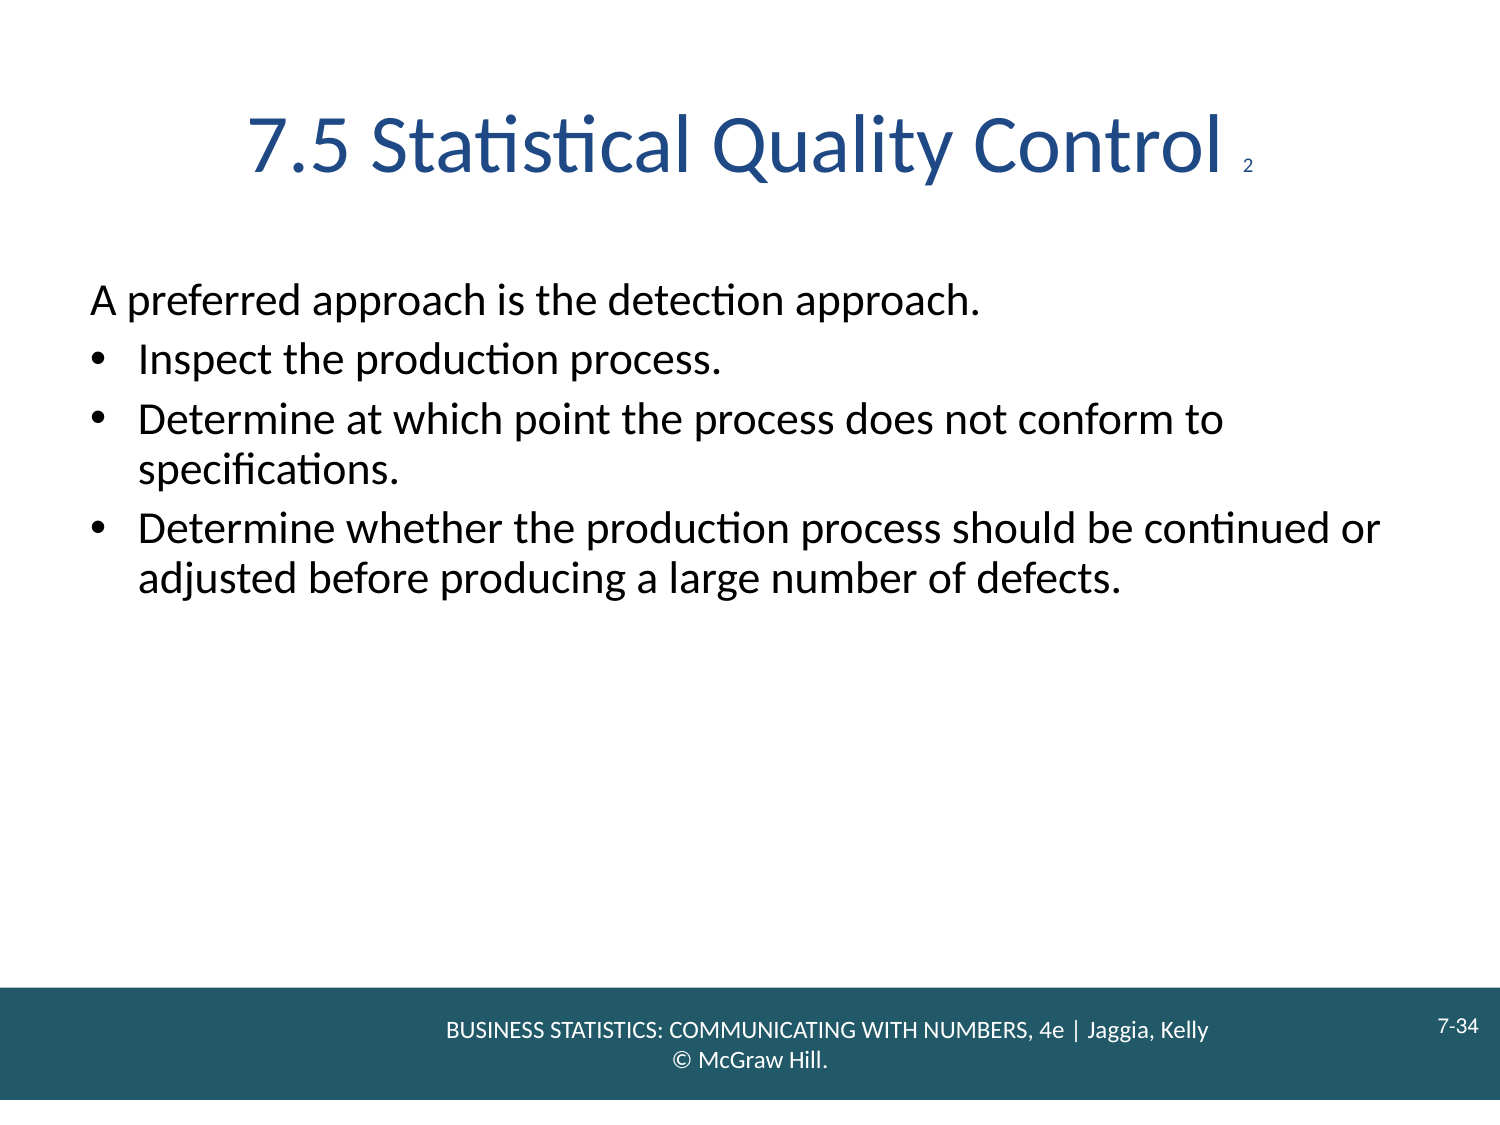

# 7.5 Statistical Quality Control 2
A preferred approach is the detection approach.
Inspect the production process.
Determine at which point the process does not conform to specifications.
Determine whether the production process should be continued or adjusted before producing a large number of defects.